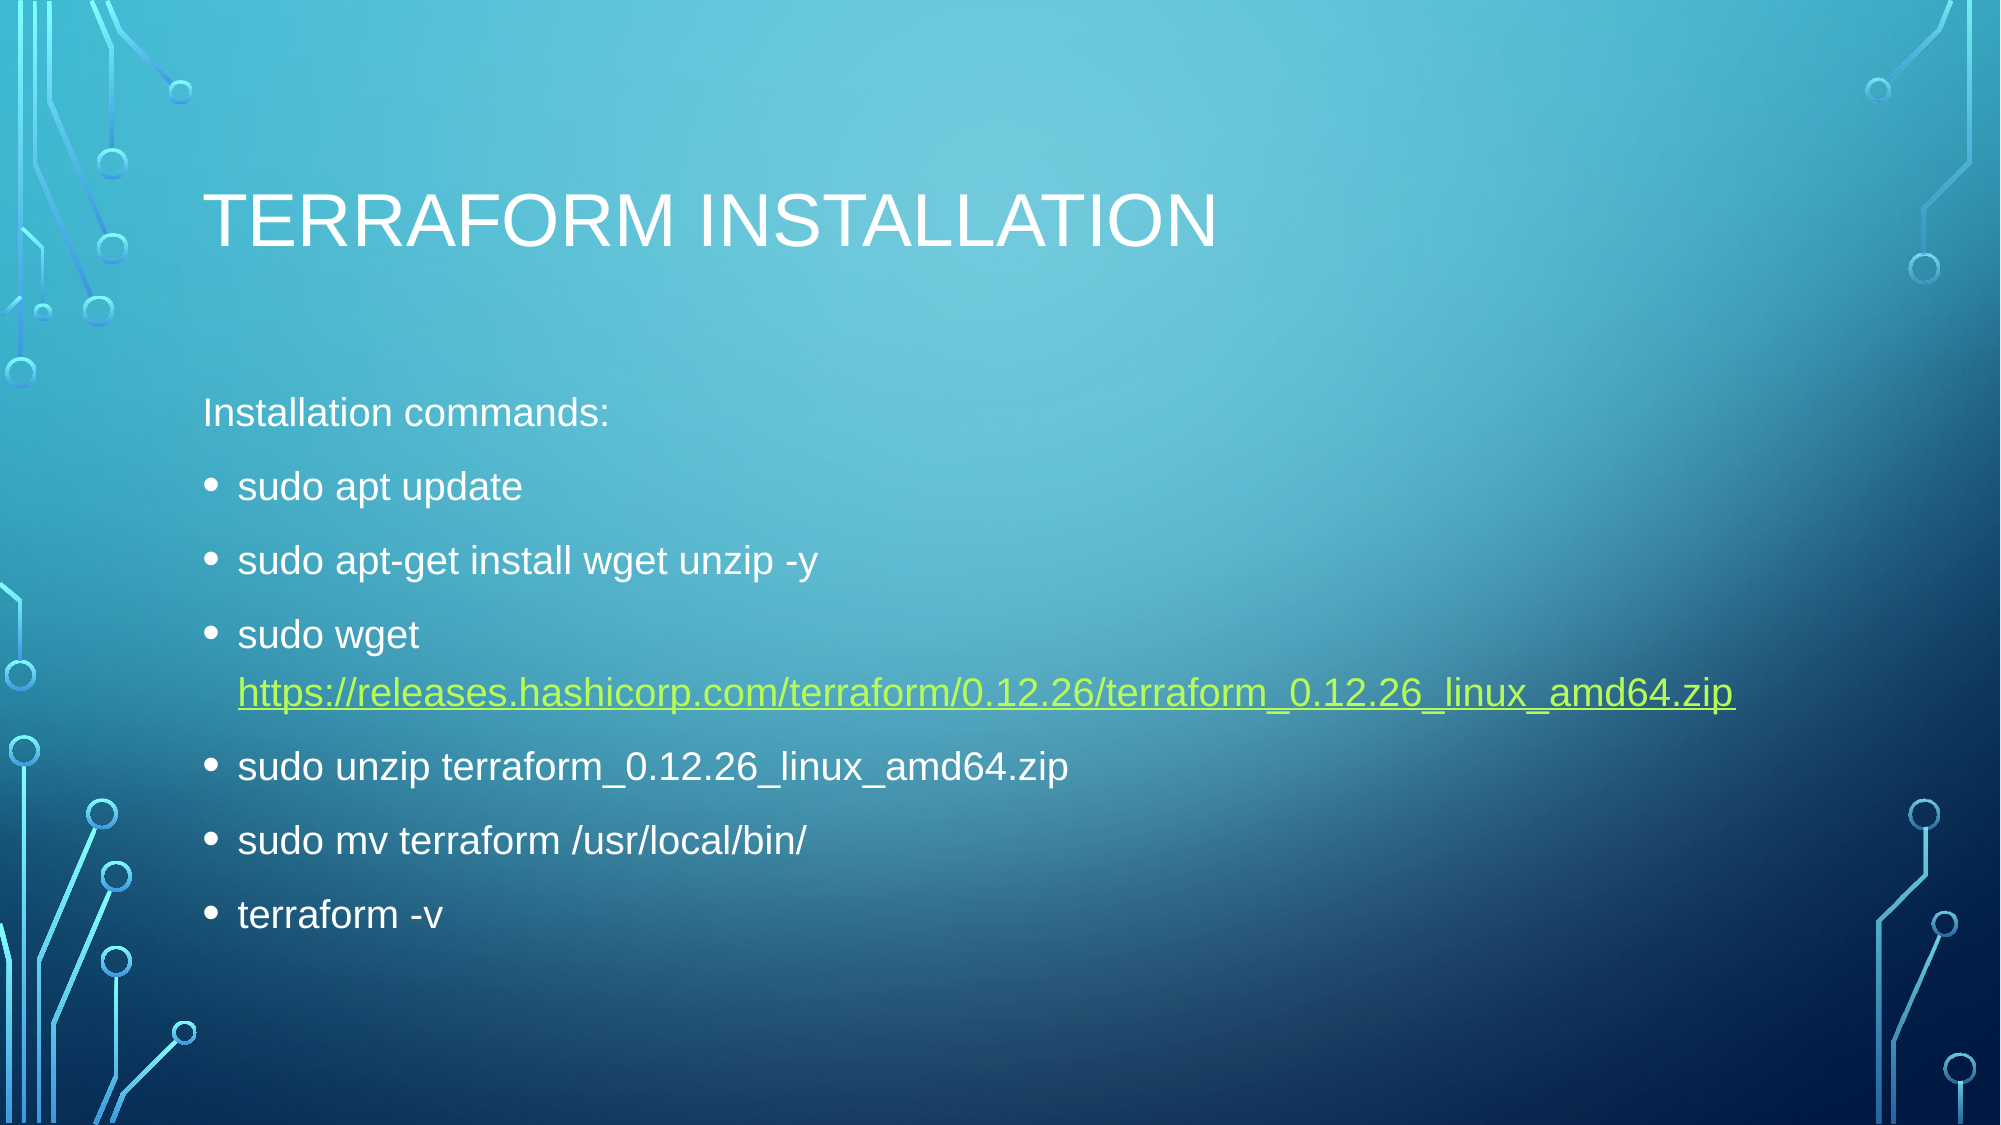

# Terraform installation
Installation commands:
sudo apt update
sudo apt-get install wget unzip -y
sudo wget https://releases.hashicorp.com/terraform/0.12.26/terraform_0.12.26_linux_amd64.zip
sudo unzip terraform_0.12.26_linux_amd64.zip
sudo mv terraform /usr/local/bin/
terraform -v